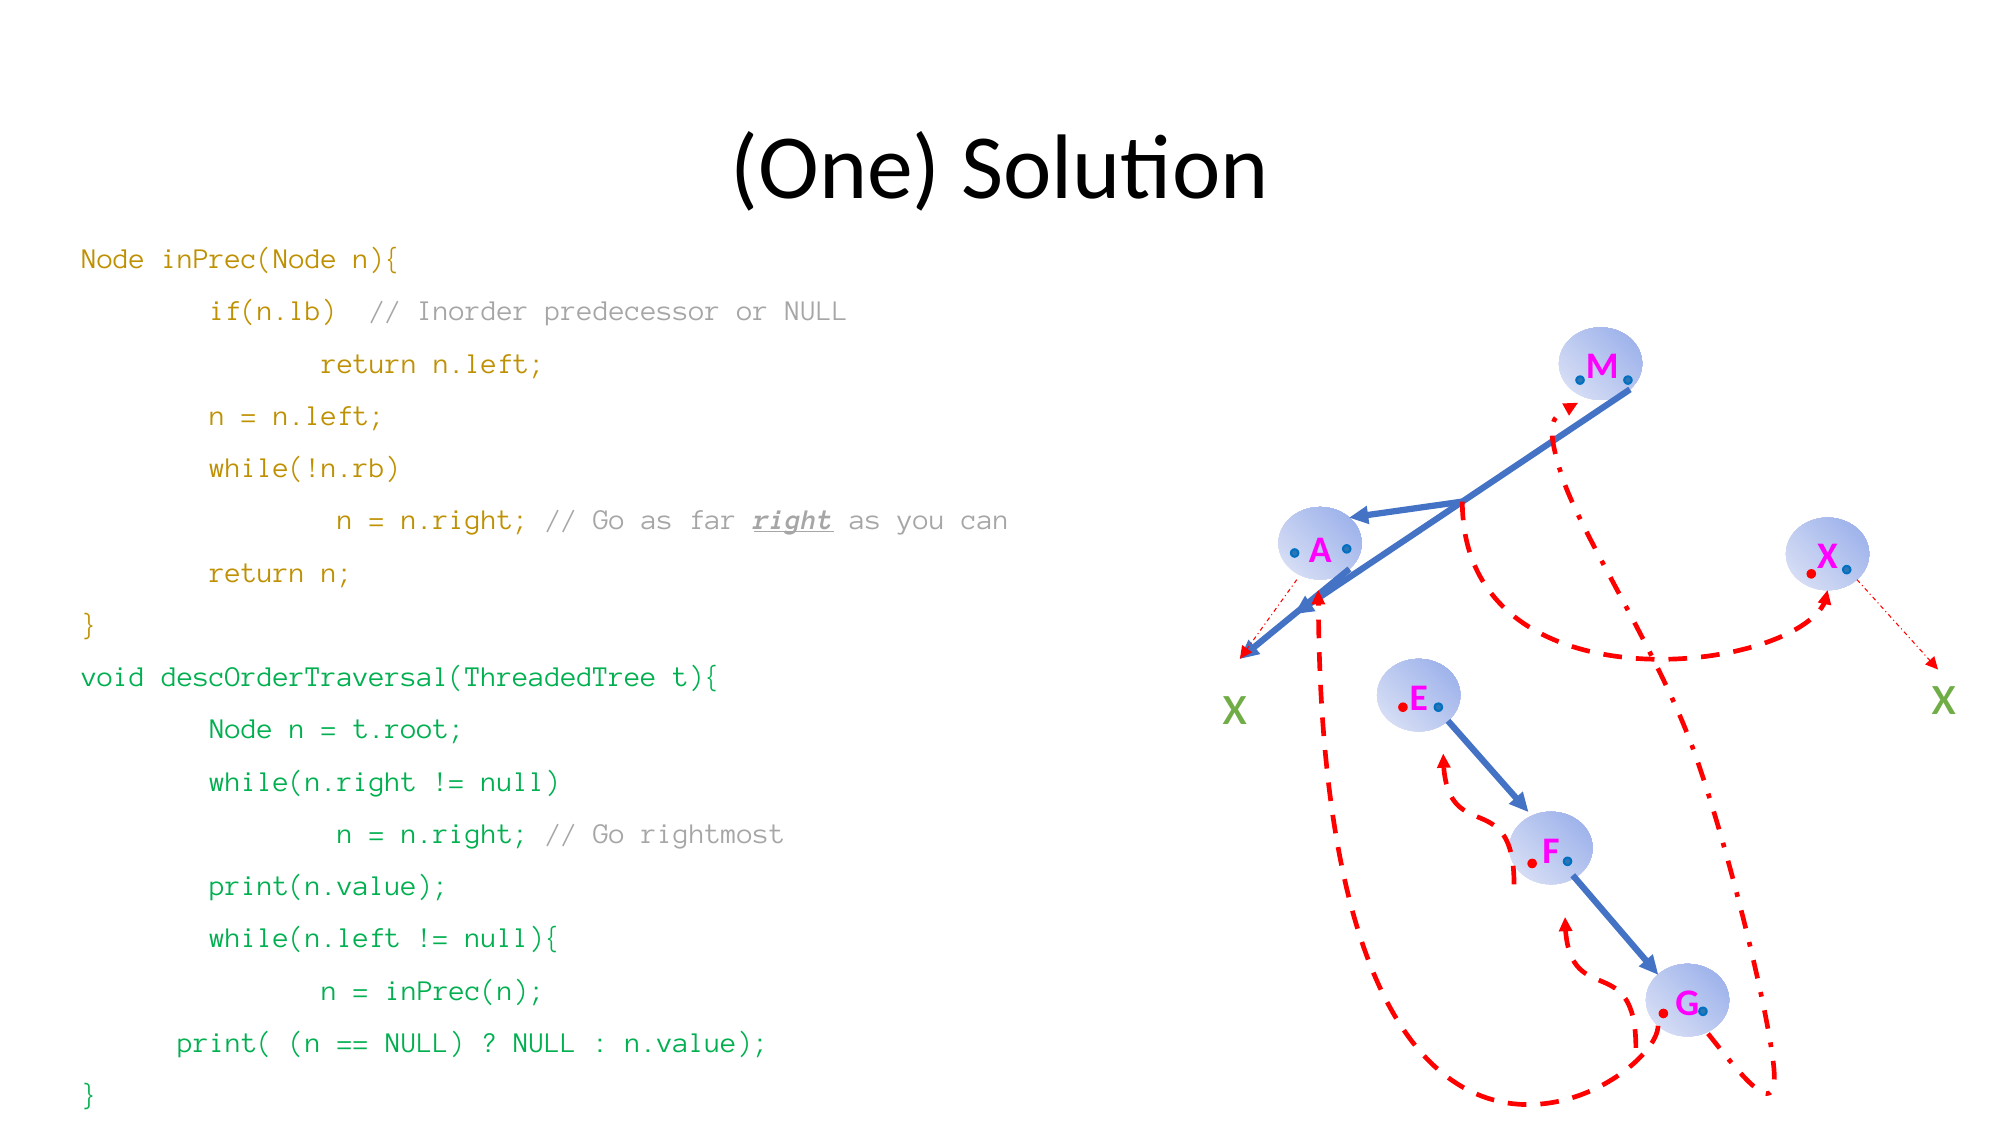

# (One) Solution
Node inPrec(Node n){
        if(n.lb)  // Inorder predecessor or NULL
               return n.left;
        n = n.left;
        while(!n.rb)
                n = n.right; // Go as far right as you can
        return n;
}
void descOrderTraversal(ThreadedTree t){
        Node n = t.root;
        while(n.right != null)
                n = n.right; // Go rightmost
        print(n.value);
        while(n.left != null){
               n = inPrec(n);
      print( (n == NULL) ? NULL : n.value);
}
M

A
X

x
x
E

F

G